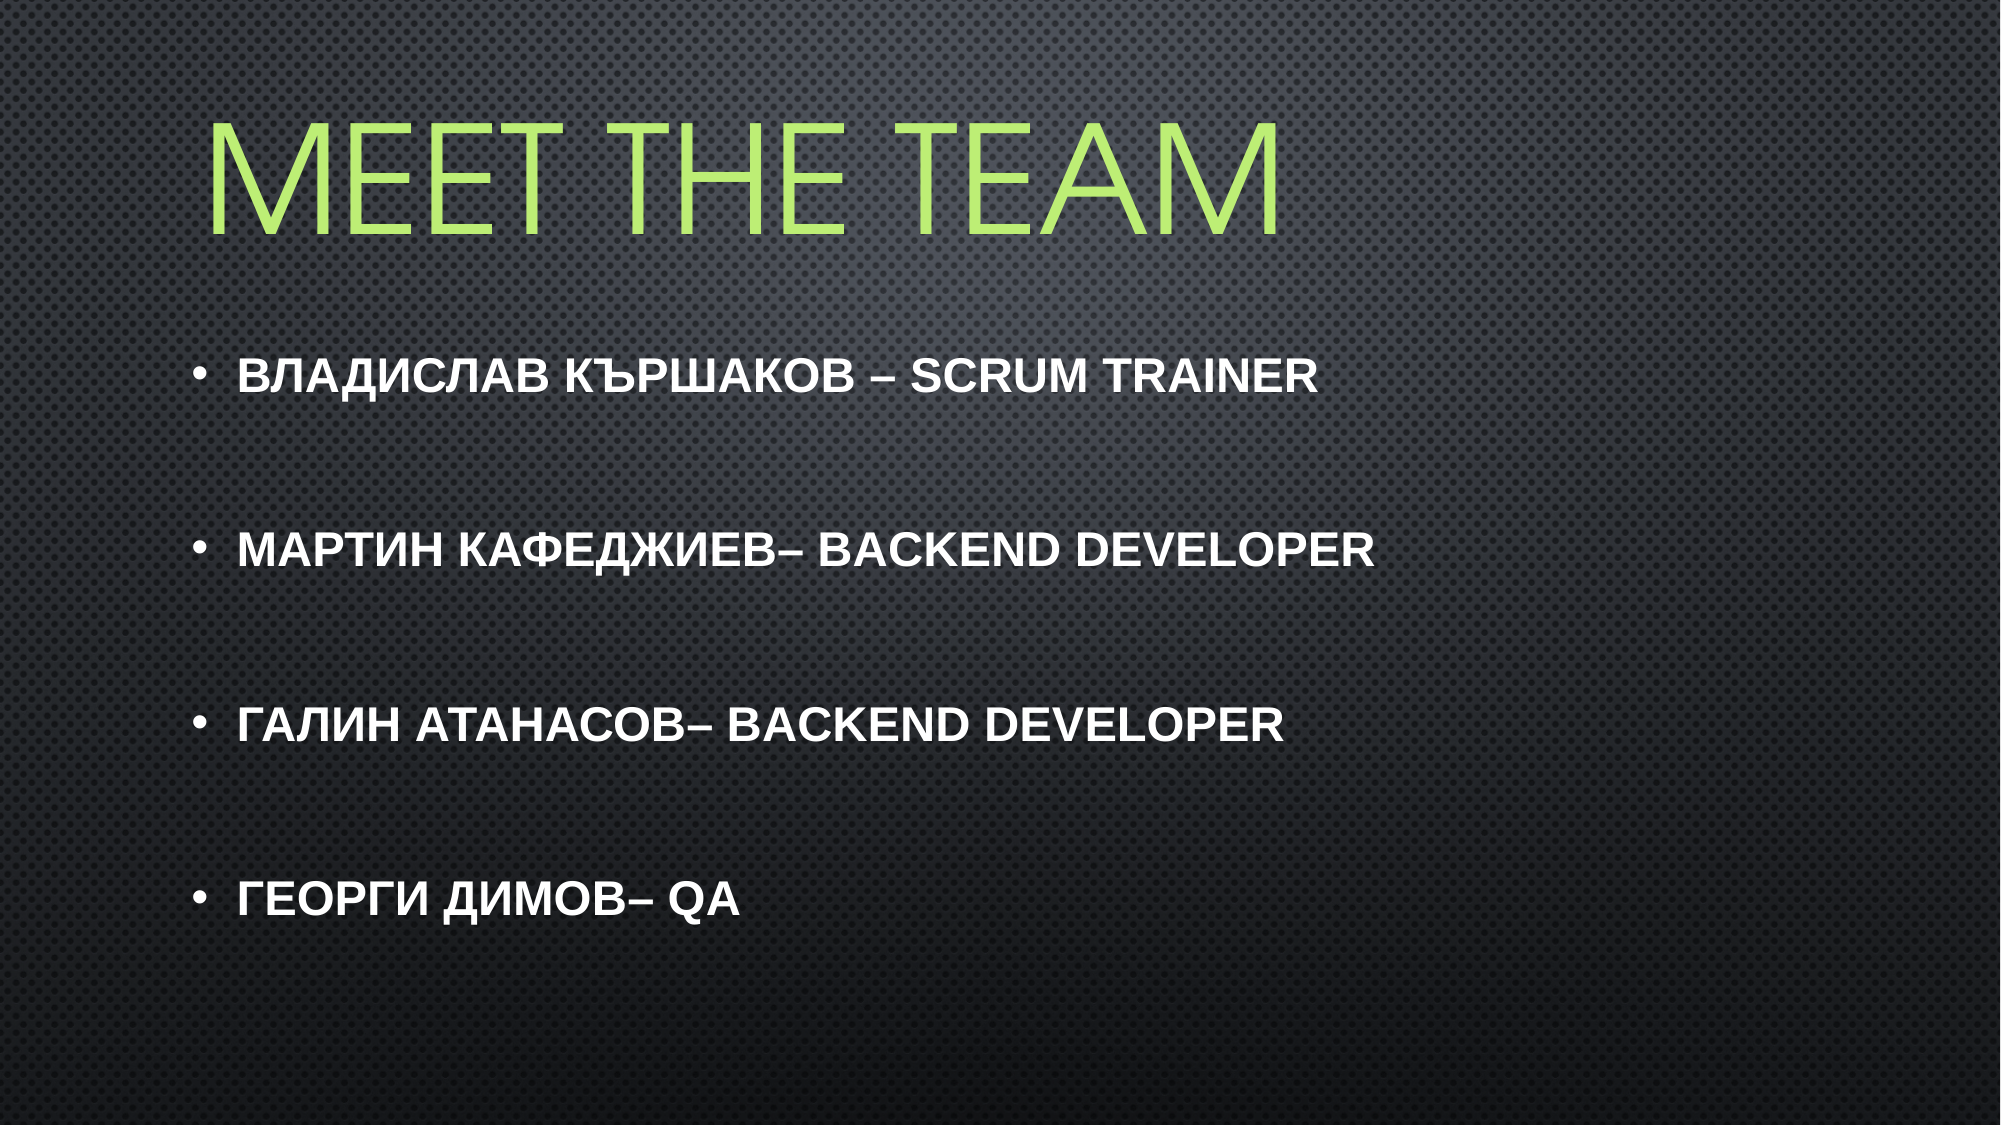

# Meet The TEam
Владислав Кършаков – Scrum Trainer

Мартин Кафеджиев– Backend Developer

Галин Атанасов– Backend Developer

Георги Димов– QA